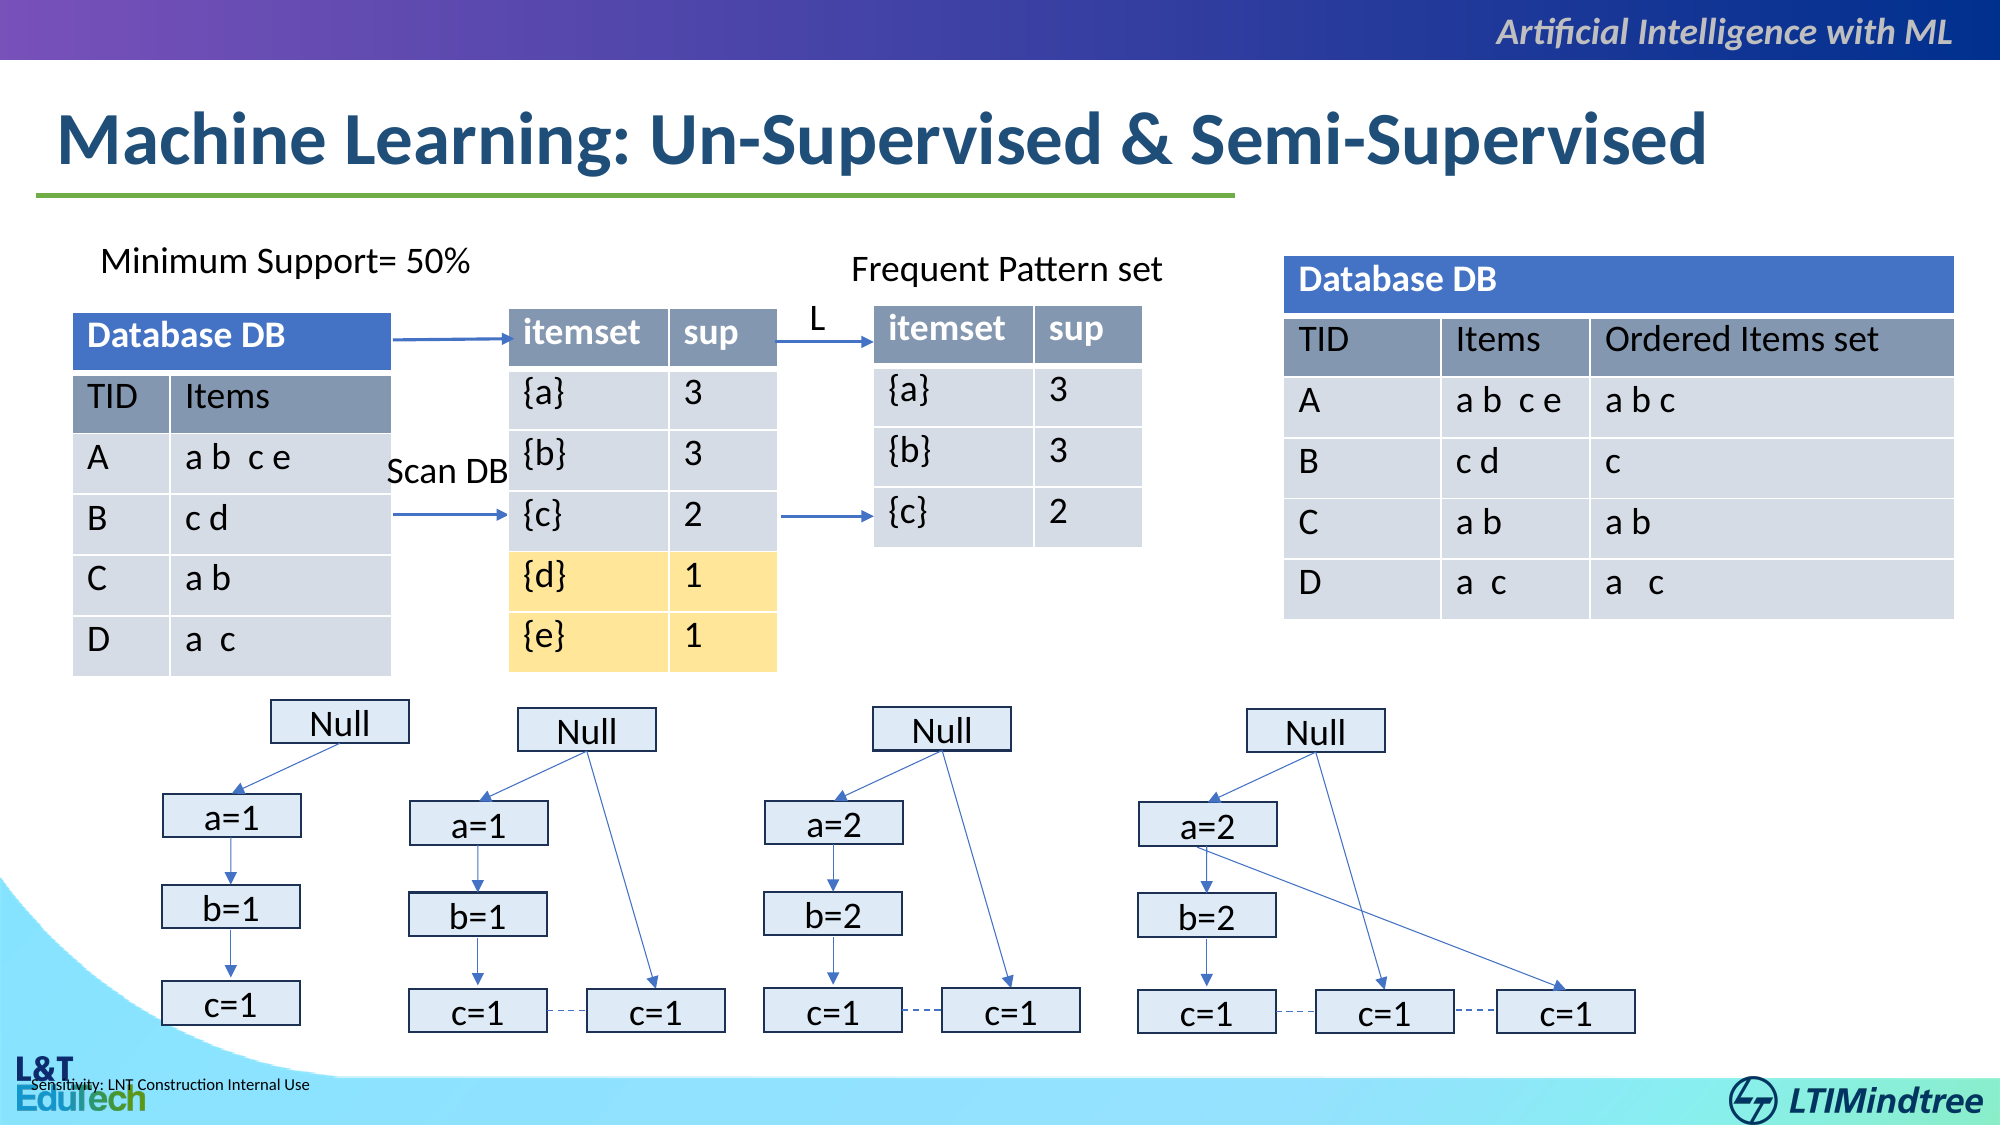

Artificial Intelligence with ML
Machine Learning: Un-Supervised & Semi-Supervised
Minimum Support= 50%
Frequent Pattern set
| Database DB |  |  |
| --- | --- | --- |
| TID | Items | Ordered Items set |
| A | a b c e | a b c |
| B | c d | c |
| C | a b | a b |
| D | a c | a c |
L
| itemset | sup |
| --- | --- |
| {a} | 3 |
| {b} | 3 |
| {c} | 2 |
| itemset | sup |
| --- | --- |
| {a} | 3 |
| {b} | 3 |
| {c} | 2 |
| {d} | 1 |
| {e} | 1 |
| Database DB |  |
| --- | --- |
| TID | Items |
| A | a b c e |
| B | c d |
| C | a b |
| D | a c |
Scan DB
Null
Null
Null
Null
a=1
a=2
a=1
a=2
b=1
b=2
b=1
b=2
c=1
c=1
c=1
c=1
c=1
c=1
c=1
c=1